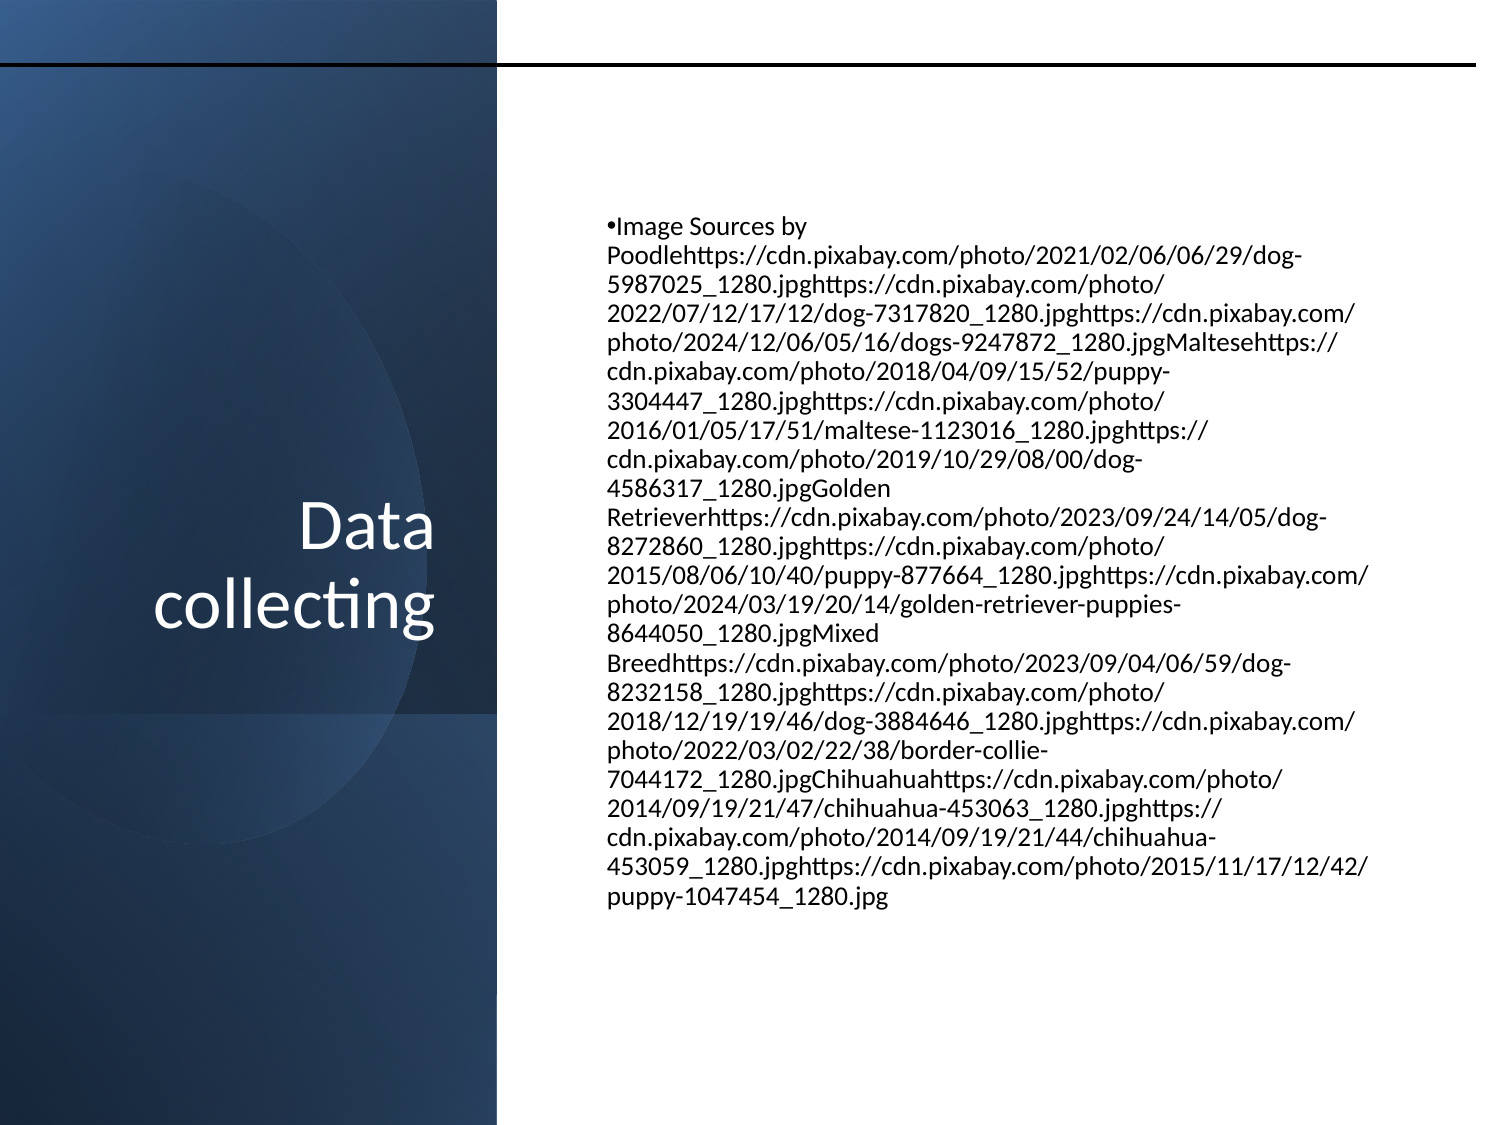

# Data collecting
Image Sources by Poodlehttps://cdn.pixabay.com/photo/2021/02/06/06/29/dog-5987025_1280.jpghttps://cdn.pixabay.com/photo/2022/07/12/17/12/dog-7317820_1280.jpghttps://cdn.pixabay.com/photo/2024/12/06/05/16/dogs-9247872_1280.jpgMaltesehttps://cdn.pixabay.com/photo/2018/04/09/15/52/puppy-3304447_1280.jpghttps://cdn.pixabay.com/photo/2016/01/05/17/51/maltese-1123016_1280.jpghttps://cdn.pixabay.com/photo/2019/10/29/08/00/dog-4586317_1280.jpgGolden Retrieverhttps://cdn.pixabay.com/photo/2023/09/24/14/05/dog-8272860_1280.jpghttps://cdn.pixabay.com/photo/2015/08/06/10/40/puppy-877664_1280.jpghttps://cdn.pixabay.com/photo/2024/03/19/20/14/golden-retriever-puppies-8644050_1280.jpgMixed Breedhttps://cdn.pixabay.com/photo/2023/09/04/06/59/dog-8232158_1280.jpghttps://cdn.pixabay.com/photo/2018/12/19/19/46/dog-3884646_1280.jpghttps://cdn.pixabay.com/photo/2022/03/02/22/38/border-collie-7044172_1280.jpgChihuahuahttps://cdn.pixabay.com/photo/2014/09/19/21/47/chihuahua-453063_1280.jpghttps://cdn.pixabay.com/photo/2014/09/19/21/44/chihuahua-453059_1280.jpghttps://cdn.pixabay.com/photo/2015/11/17/12/42/puppy-1047454_1280.jpg